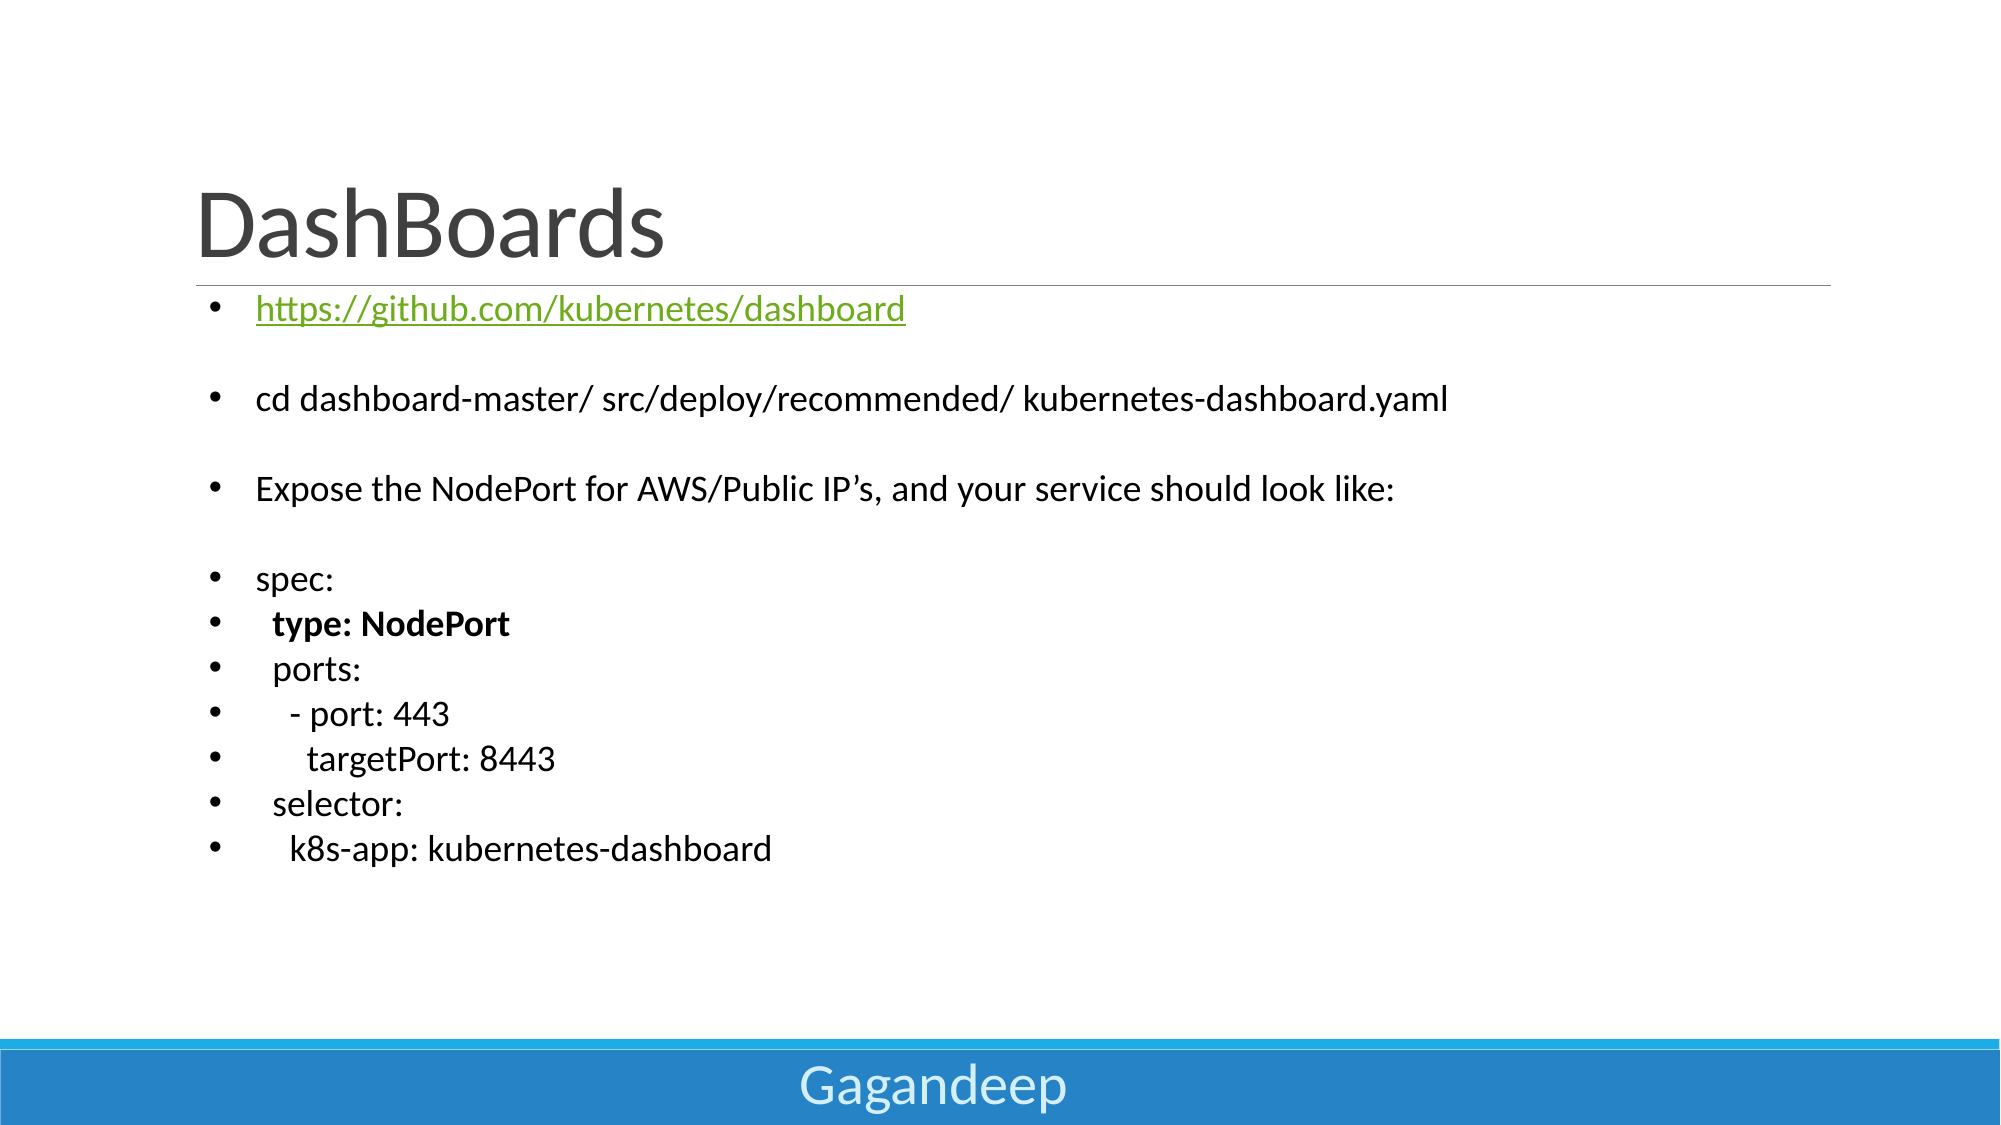

# DashBoards
https://github.com/kubernetes/dashboard

cd dashboard-master/ src/deploy/recommended/ kubernetes-dashboard.yaml

Expose the NodePort for AWS/Public IP’s, and your service should look like:

spec:
  type: NodePort
  ports:
    - port: 443
      targetPort: 8443
  selector:
    k8s-app: kubernetes-dashboard

    Gagandeep